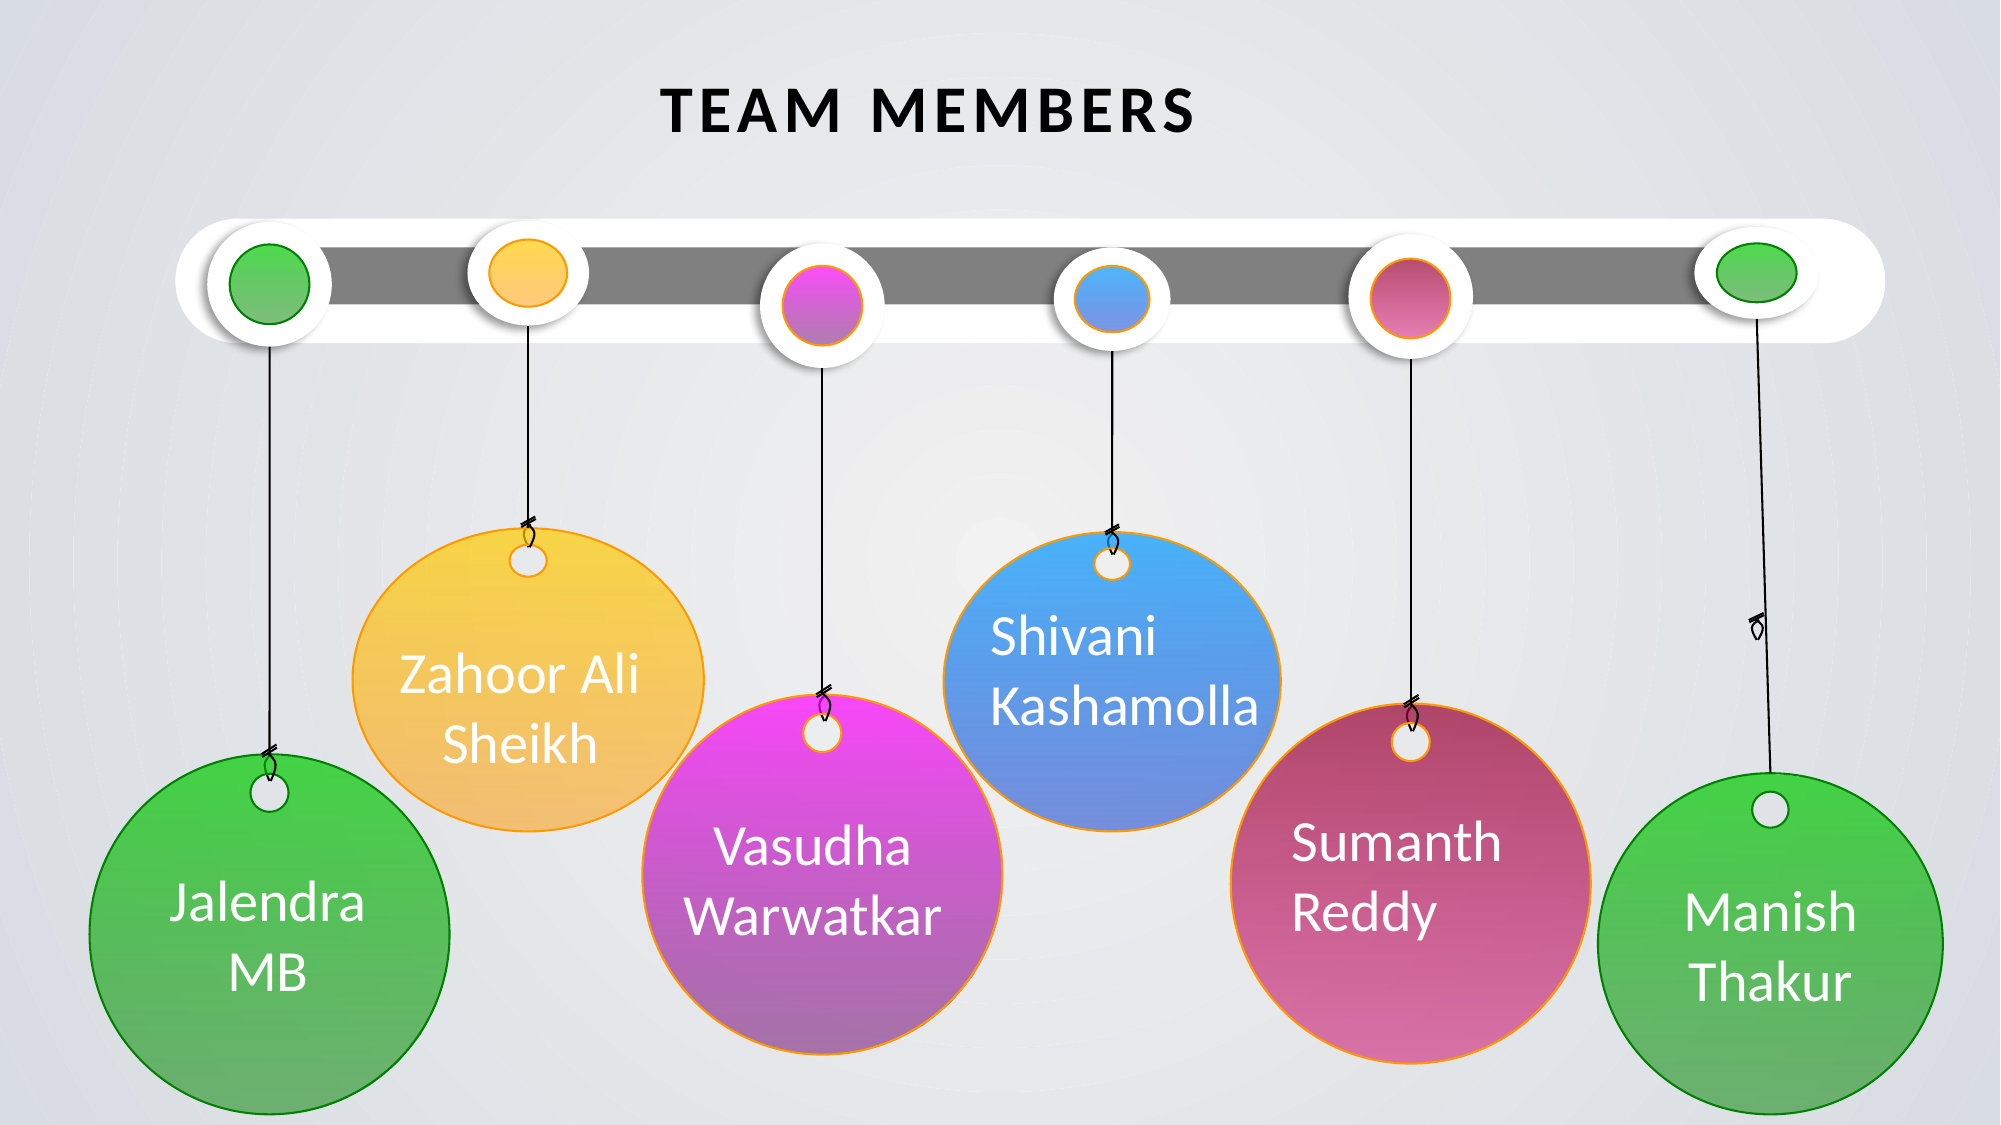

TEAM MEMBERS

Zahoor Ali Sheikh

Vasudha Warwatkar

Shivani Kashamolla
Sumanth
Reddy
Jalendra MB
Manish Thakur